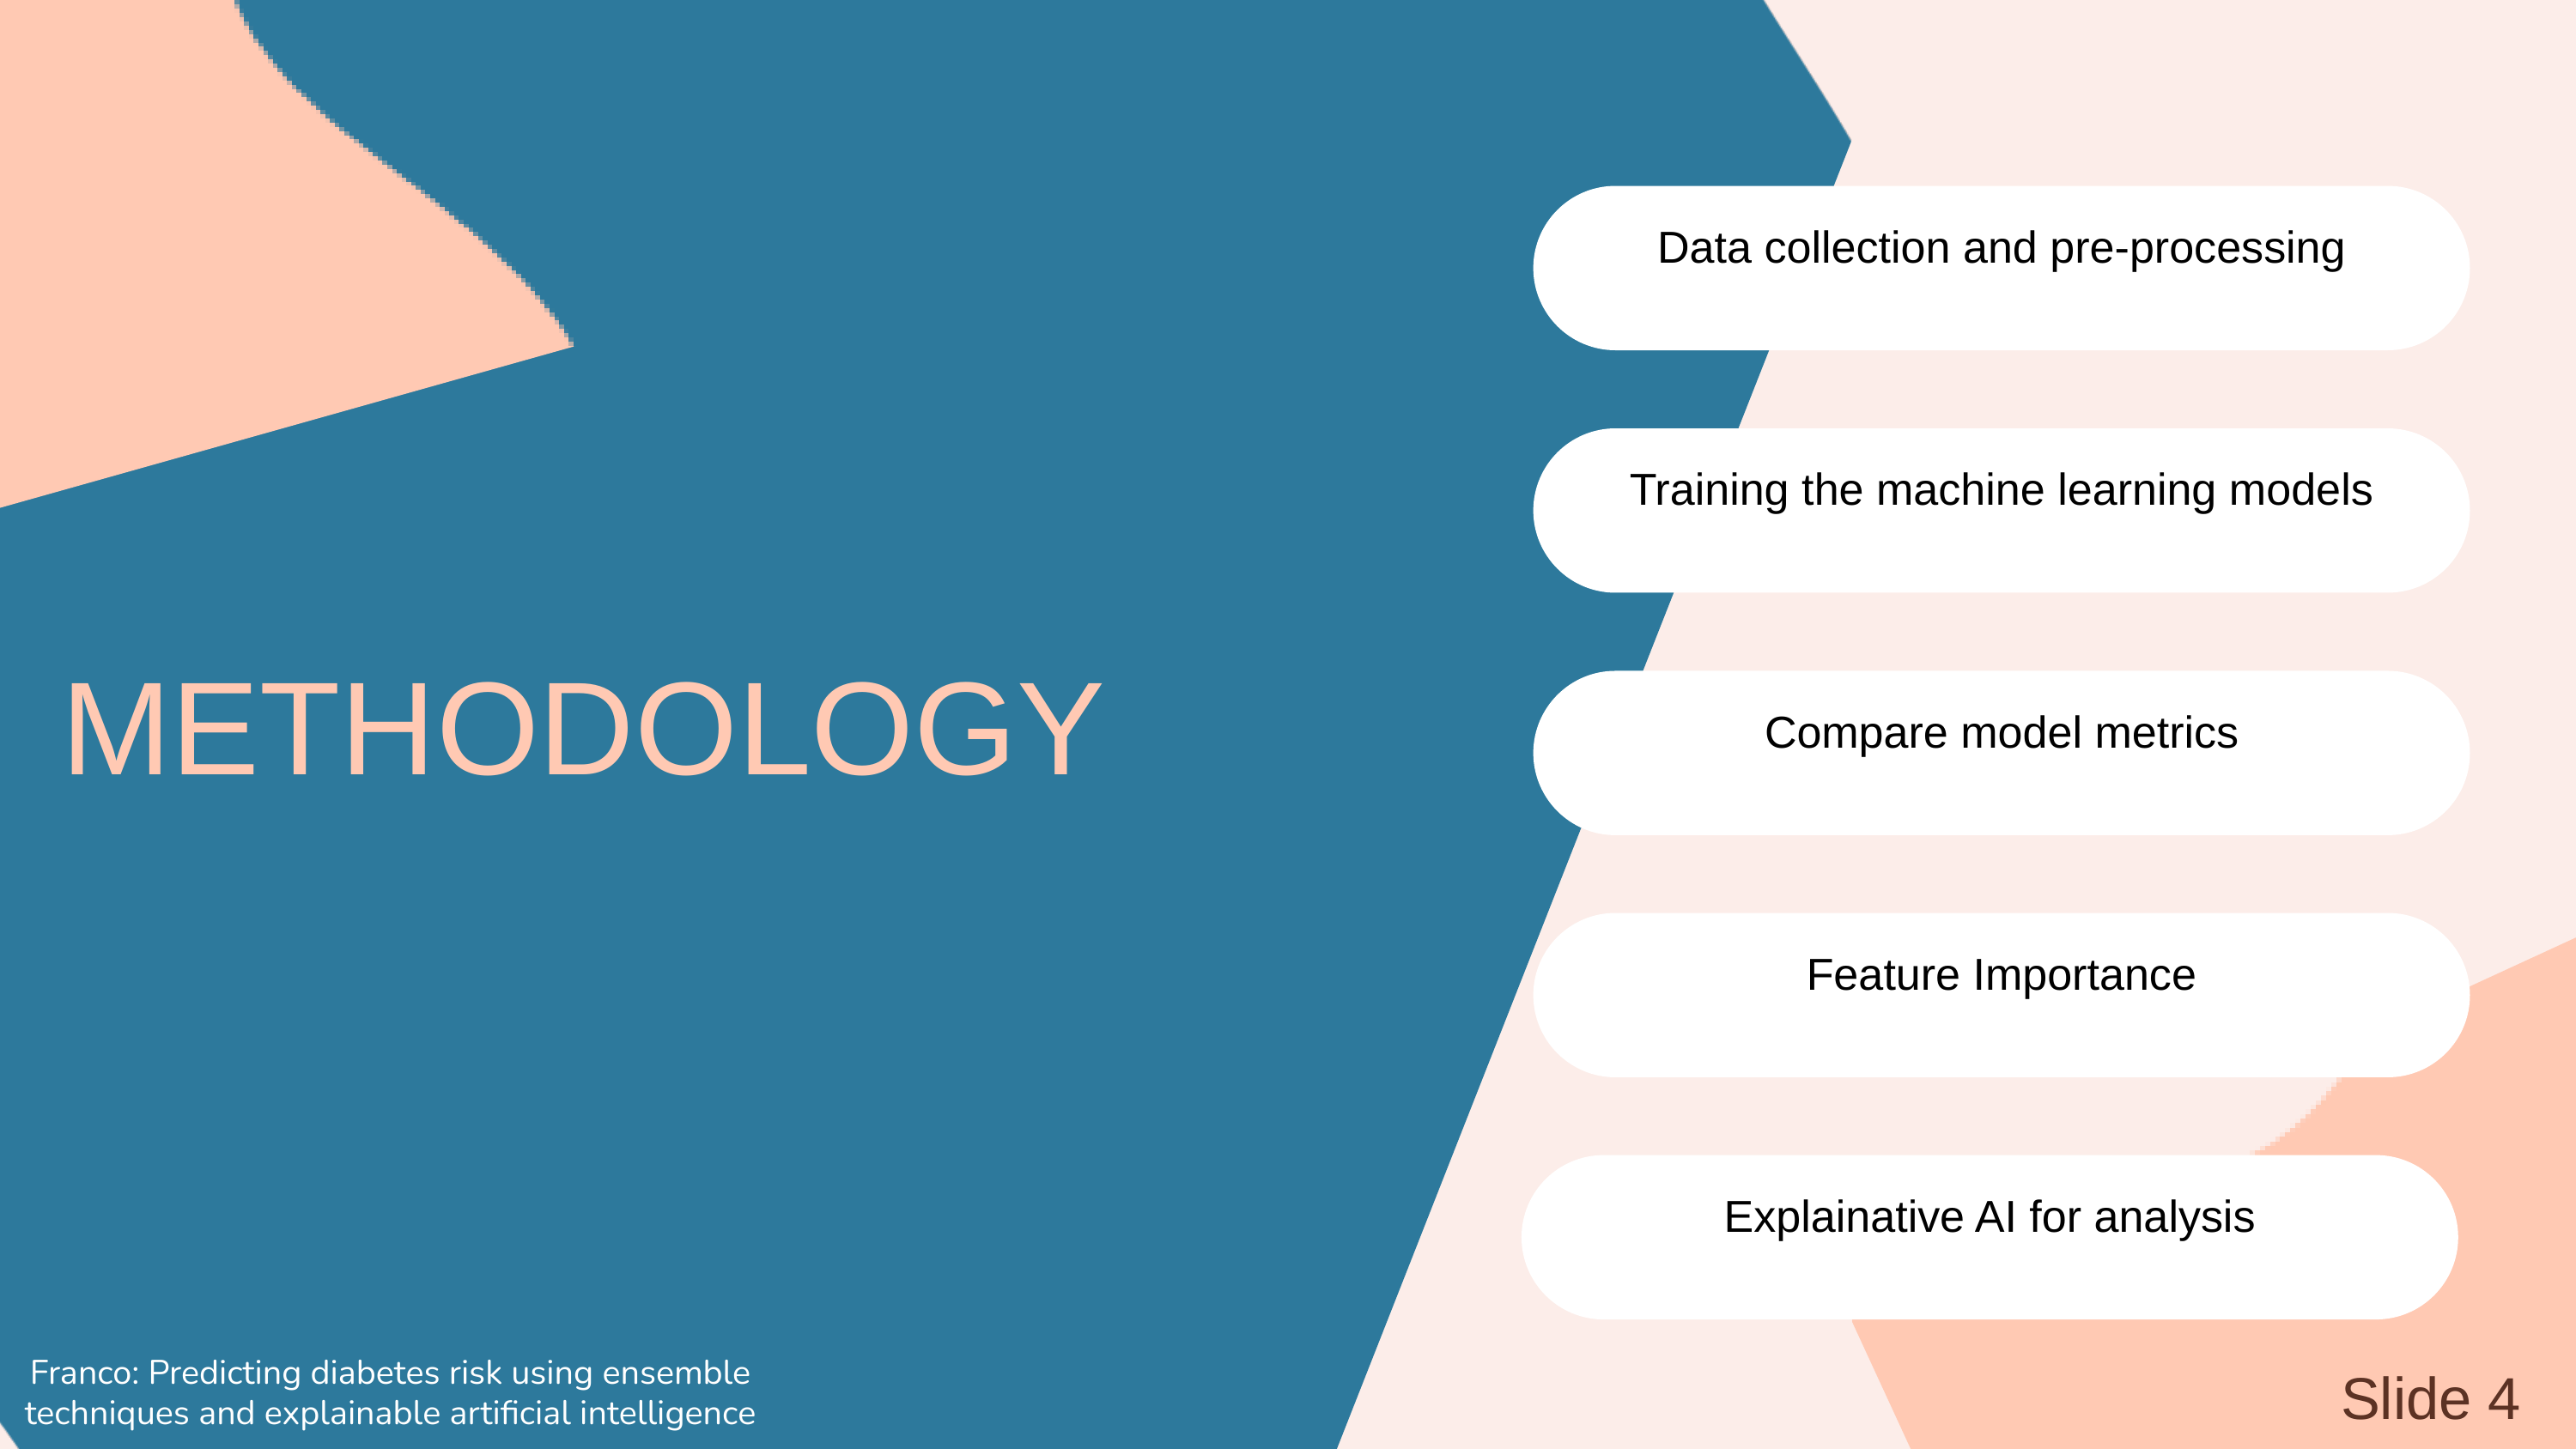

Data collection and pre-processing

Training the machine learning models
METHODOLOGY

Compare model metrics

Feature Importance

Explainative AI for analysis
Franco: Predicting diabetes risk using ensemble techniques and explainable artificial intelligence
Slide 4